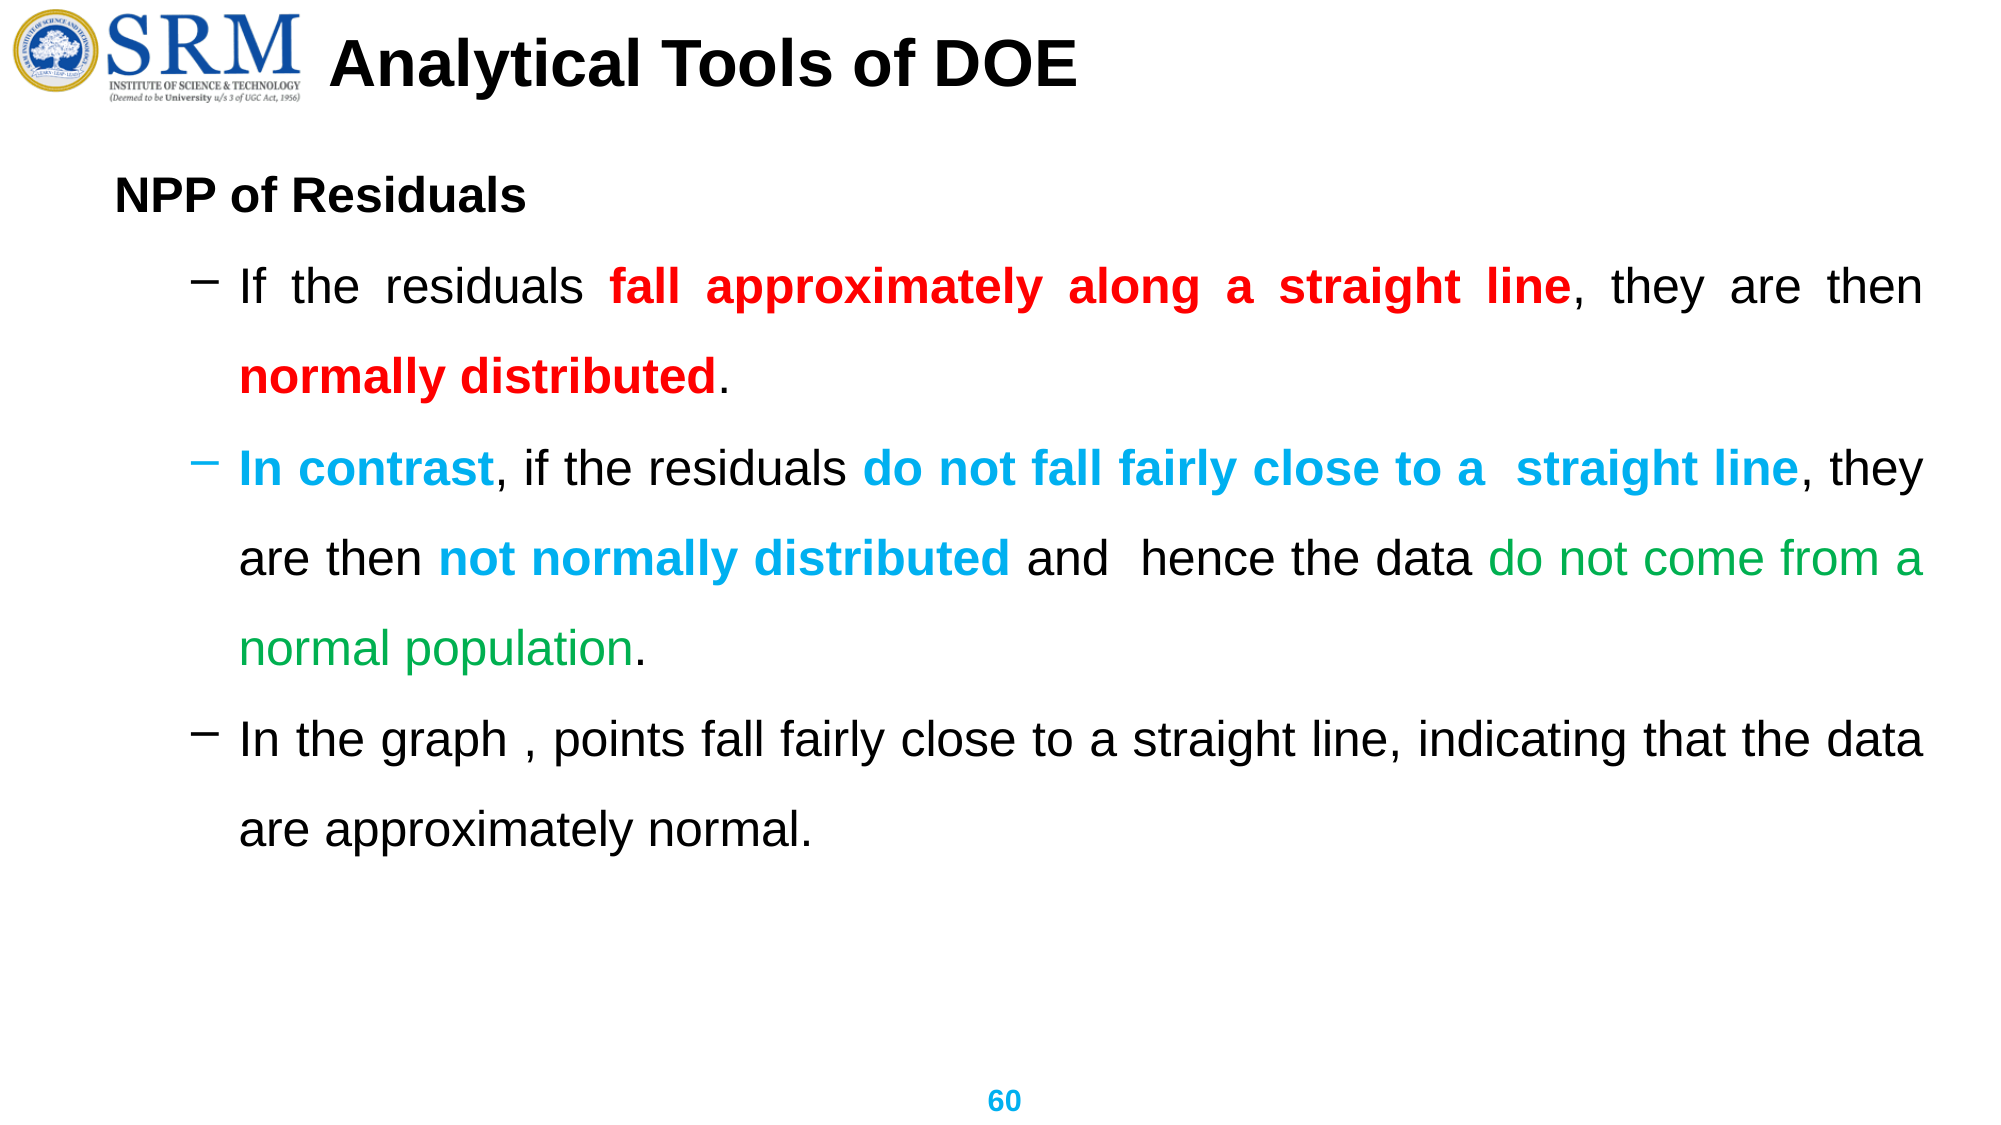

# Analytical Tools of DOE
NPP of Residuals
If the residuals fall approximately along a straight line, they are then normally distributed.
In contrast, if the residuals do not fall fairly close to a  straight line, they are then not normally distributed and  hence the data do not come from a normal population.
In the graph , points fall fairly close to a straight line, indicating that the data are approximately normal.

60